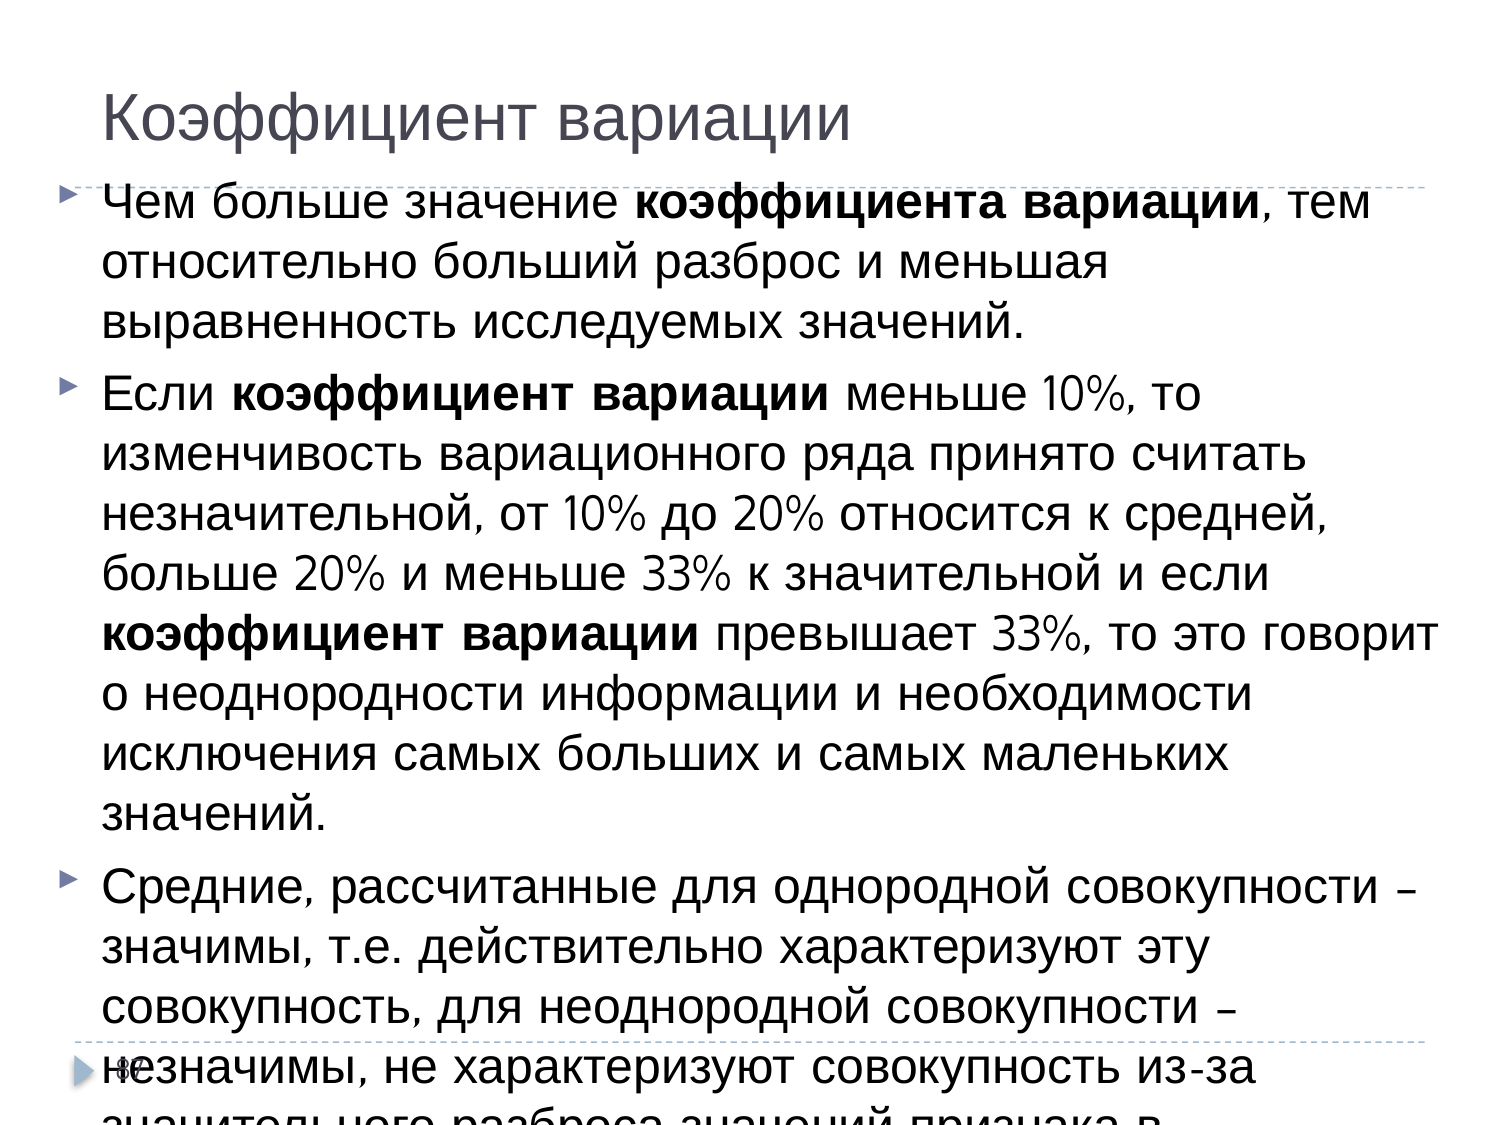

# Коэффициент вариации
Чем больше значение коэффициента вариации, тем относительно больший разброс и меньшая выравненность исследуемых значений.
Если коэффициент вариации меньше 10%, то изменчивость вариационного ряда принято считать незначительной, от 10% до 20% относится к средней, больше 20% и меньше 33% к значительной и если коэффициент вариации превышает 33%, то это говорит о неоднородности информации и необходимости исключения самых больших и самых маленьких значений.
Средние, рассчитанные для однородной совокупности – значимы, т.е. действительно характеризуют эту совокупность, для неоднородной совокупности – незначимы, не характеризуют совокупность из-за значительного разброса значений признака в совокупности.
87